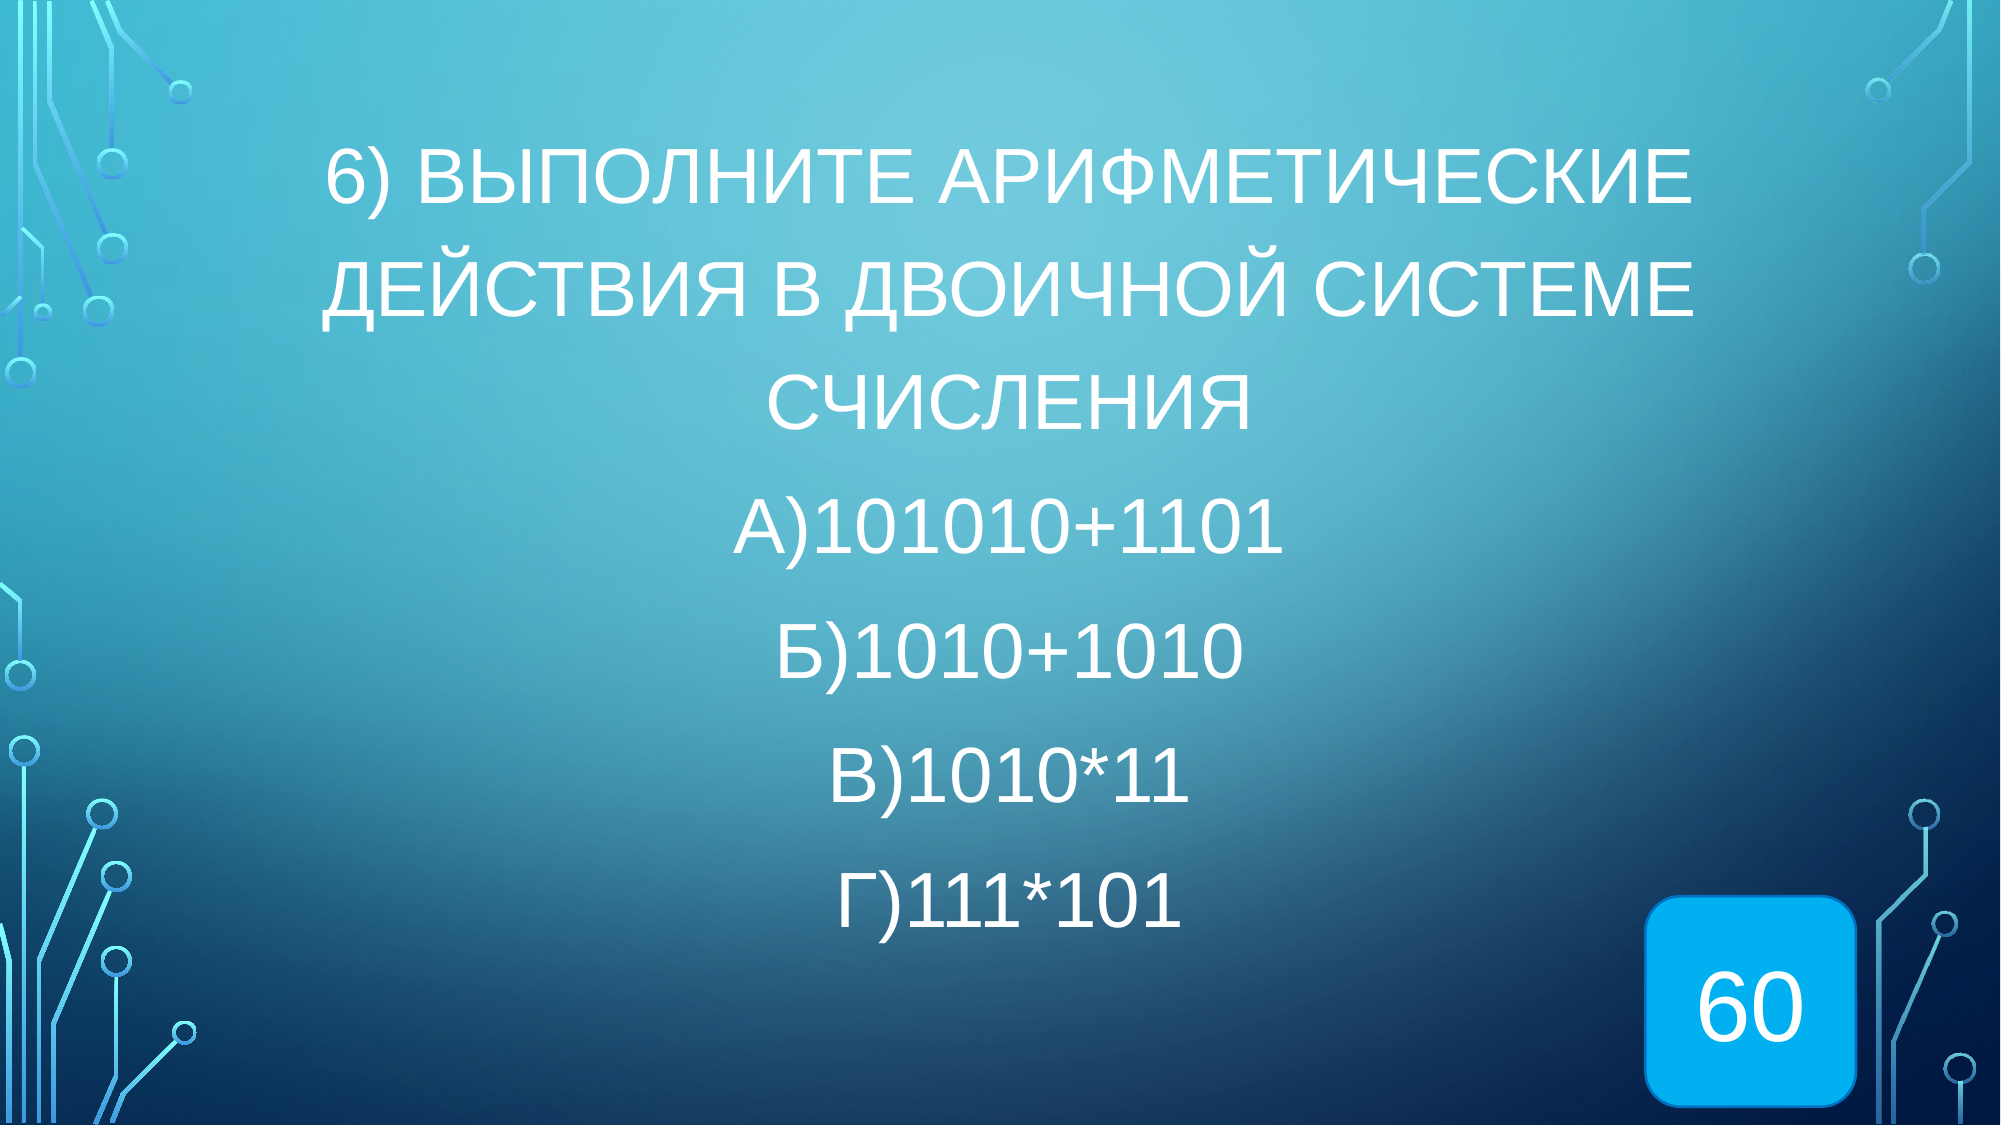

6) Выполните арифметические действия в двоичной системе счисления
А)101010+1101
Б)1010+1010
В)1010*11
Г)111*101
#
60